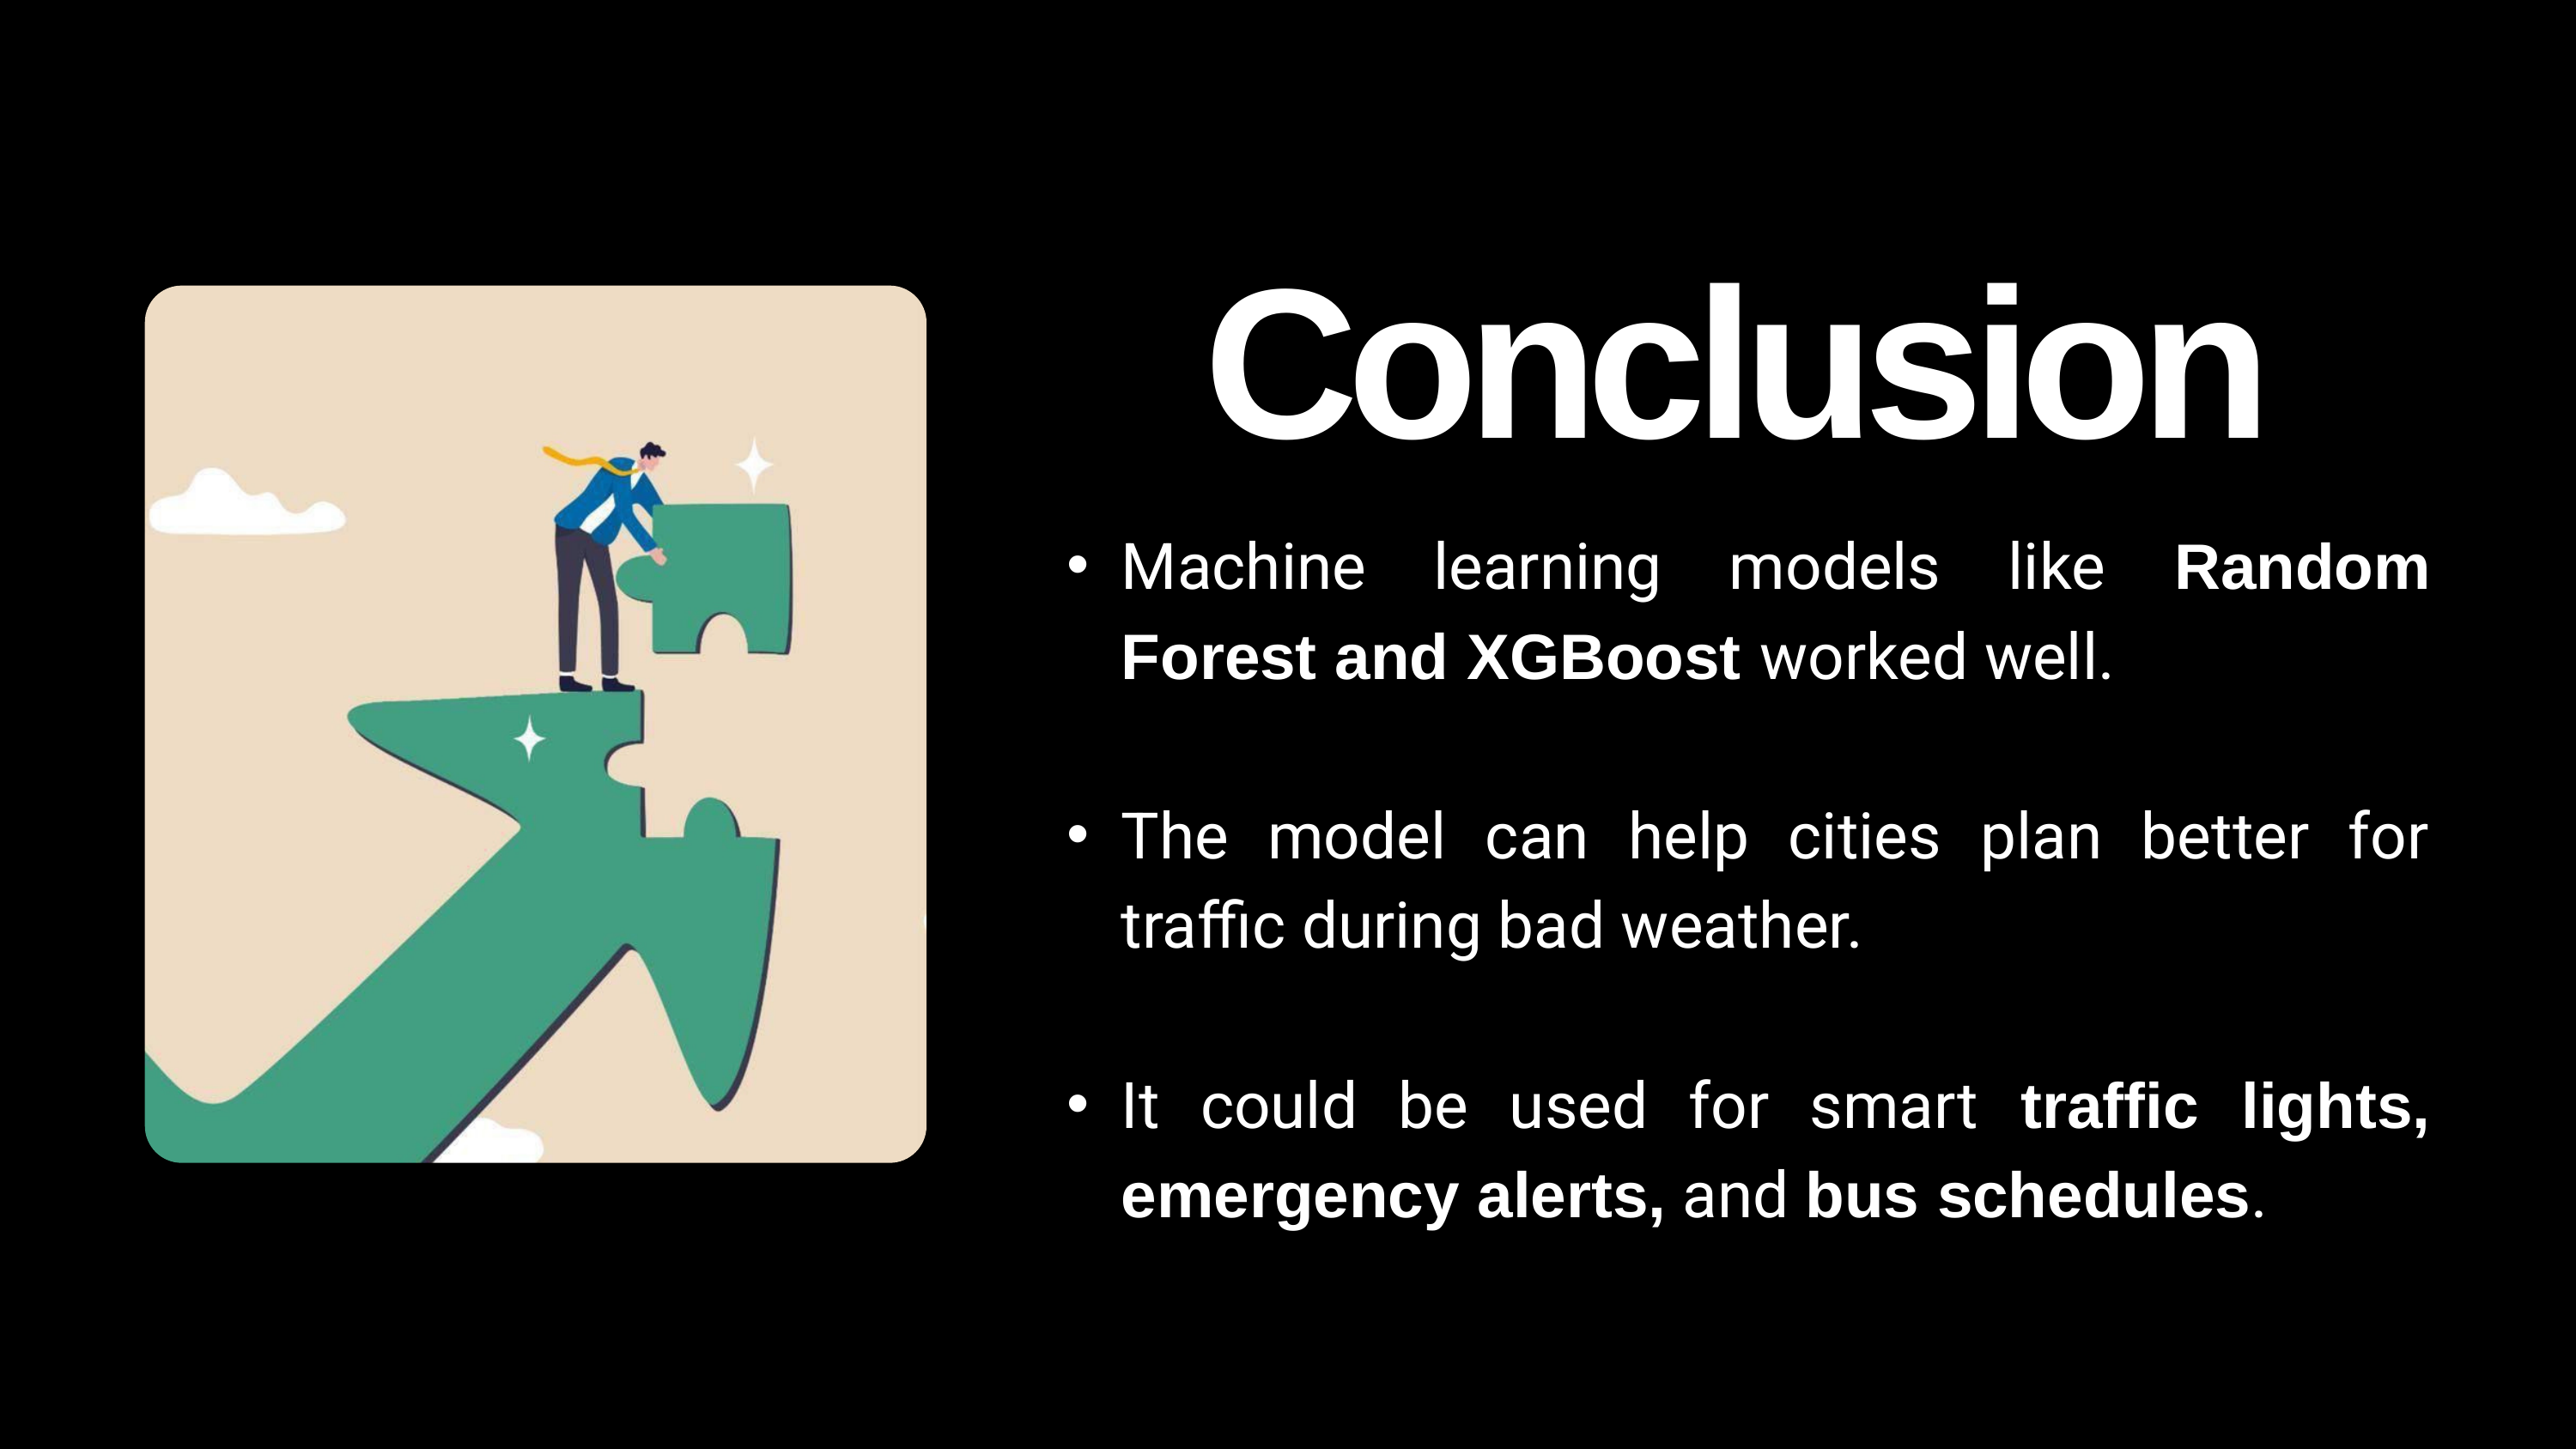

Conclusion

Machine learning models like Random Forest and XGBoost worked well.

The model can help cities plan better for traffic during bad weather.

It could be used for smart traffic lights, emergency alerts, and bus schedules.